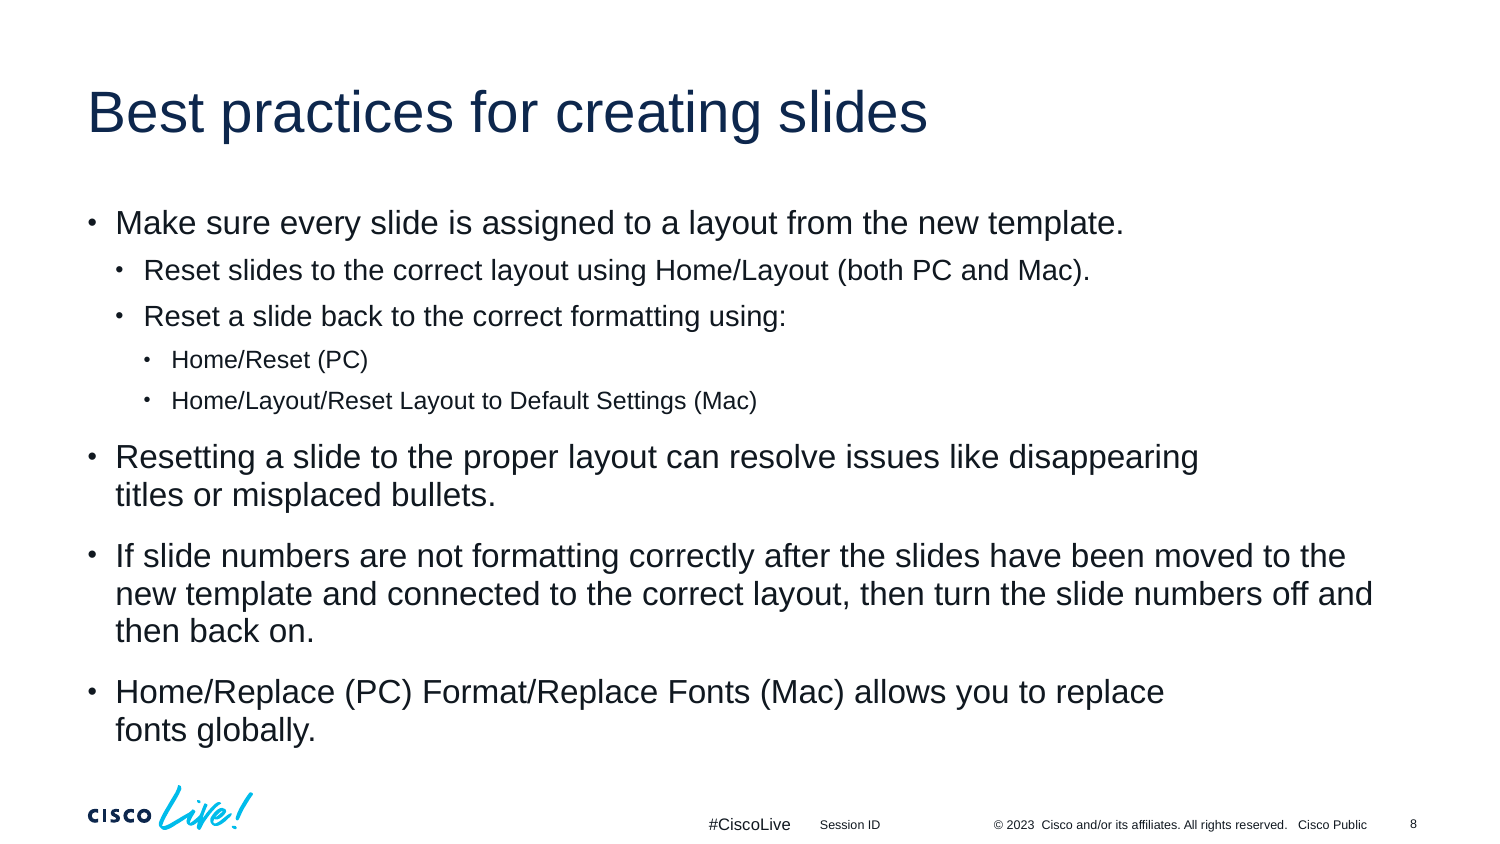

# Best practices for creating slides
Make sure every slide is assigned to a layout from the new template.
Reset slides to the correct layout using Home/Layout (both PC and Mac).
Reset a slide back to the correct formatting using:
Home/Reset (PC)
Home/Layout/Reset Layout to Default Settings (Mac)
Resetting a slide to the proper layout can resolve issues like disappearing
titles or misplaced bullets.
If slide numbers are not formatting correctly after the slides have been moved to the new template and connected to the correct layout, then turn the slide numbers off and then back on.
Home/Replace (PC) Format/Replace Fonts (Mac) allows you to replace
fonts globally.
8
Session ID